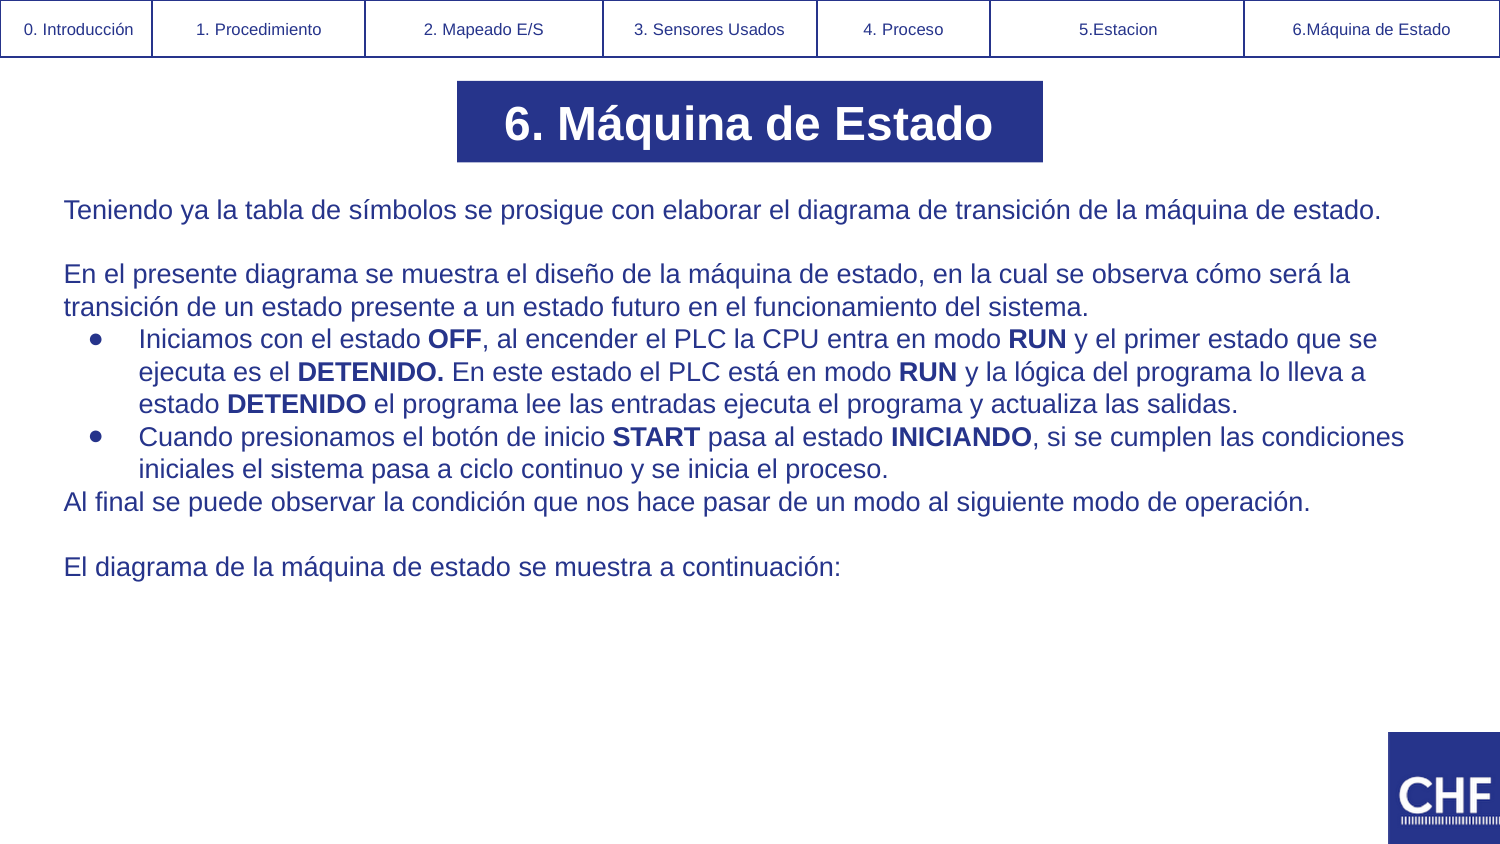

0. Introducción
0. Introducción
0. Introducción
0. Introducción
0. Introducción
0. Introducción
0. Introducción
0. Introducción
0. Introducción
0. Introducción
0. Introducción
0. Introducción
0. Introducción
0. Introducción
1. Procedimiento
1. Procedimiento
1. Procedimiento
1. Procedimiento
1. Procedimiento
1. Procedimiento
1. Procedimiento
1. Procedimiento
1. Procedimiento
1. Procedimiento
7.Máquina de Estado
7.Máquina de Estado
7.Máquina de Estado
7.Máquina de Estado
6.Máquina de Estado
7.Máquina de Estado
7.Máquina de Estado
6.Máquina de Estado
15
15
15
15
15
15
15
15
15
15
15
15
15
15
6.Imágenes y Documentos de Interés
6.Imágenes y Documentos de Interés
6.Imágenes y Documentos de Interés
6.Videos
5.Videos
6.Imágenes y Documentos de Interés
6.Videos
5.Estacion
6.Imágenes y Documentos de Interés
6.Imágenes y Documentos de Interés
6.Imágenes y Documentos de Interés
6.Imágenes y Documentos de Interés
6.Imágenes y Documentos de Interés
6.Imágenes y Documentos de Interés
2. Problemas a solucionar
2. Problemas a solucionar
2. Problemas a solucionar
2. Problemas a solucionar
2. Problemas a solucionar
2. Problemas a solucionar

2.. Mapeado E/S

2. Mapeado E/S

2.. Mapeado E/S

2. Mapeado E/S

3. Mapeado E/S

3. Mapeado E/S

3. Mapeado E/S

3. Mapeado E/S

3. Mapeado E/S

3. Mapeado E/S

3. Mapeado E/S

3. Mapeado E/S

3. Mapeado E/S

3. Mapeado E/S

4. Evidencias Documentación Técnica
4. Evidencias Documentación Técnica
4. Evidencias Documentación Técnica
4. Sensores Usados
3. Sensores Usados
4. Evidencias Documentación Técnica
4. Sensores Usados
3. Sensores Usados
4. Evidencias Documentación Técnica
4. Evidencias Documentación Técnica
4. Evidencias Documentación Técnica
4. Evidencias Documentación Técnica
4. Evidencias Documentación Técnica
4. Evidencias Documentación Técnica
5. Modelo Digital
5. Modelo Digital
5. Modelo Digital
5. Proceso
4. Proceso
5. Modelo Digital
5. Proceso
4. Proceso
5. Modelo Digital
5. Modelo Digital
5. Modelo Digital
5. Modelo Digital
5. Modelo Digital
5. Modelo Digital
6. Máquina de Estado
Teniendo ya la tabla de símbolos se prosigue con elaborar el diagrama de transición de la máquina de estado.

En el presente diagrama se muestra el diseño de la máquina de estado, en la cual se observa cómo será la transición de un estado presente a un estado futuro en el funcionamiento del sistema.
Iniciamos con el estado OFF, al encender el PLC la CPU entra en modo RUN y el primer estado que se ejecuta es el DETENIDO. En este estado el PLC está en modo RUN y la lógica del programa lo lleva a estado DETENIDO el programa lee las entradas ejecuta el programa y actualiza las salidas.
Cuando presionamos el botón de inicio START pasa al estado INICIANDO, si se cumplen las condiciones iniciales el sistema pasa a ciclo continuo y se inicia el proceso.
Al final se puede observar la condición que nos hace pasar de un modo al siguiente modo de operación.

El diagrama de la máquina de estado se muestra a continuación: